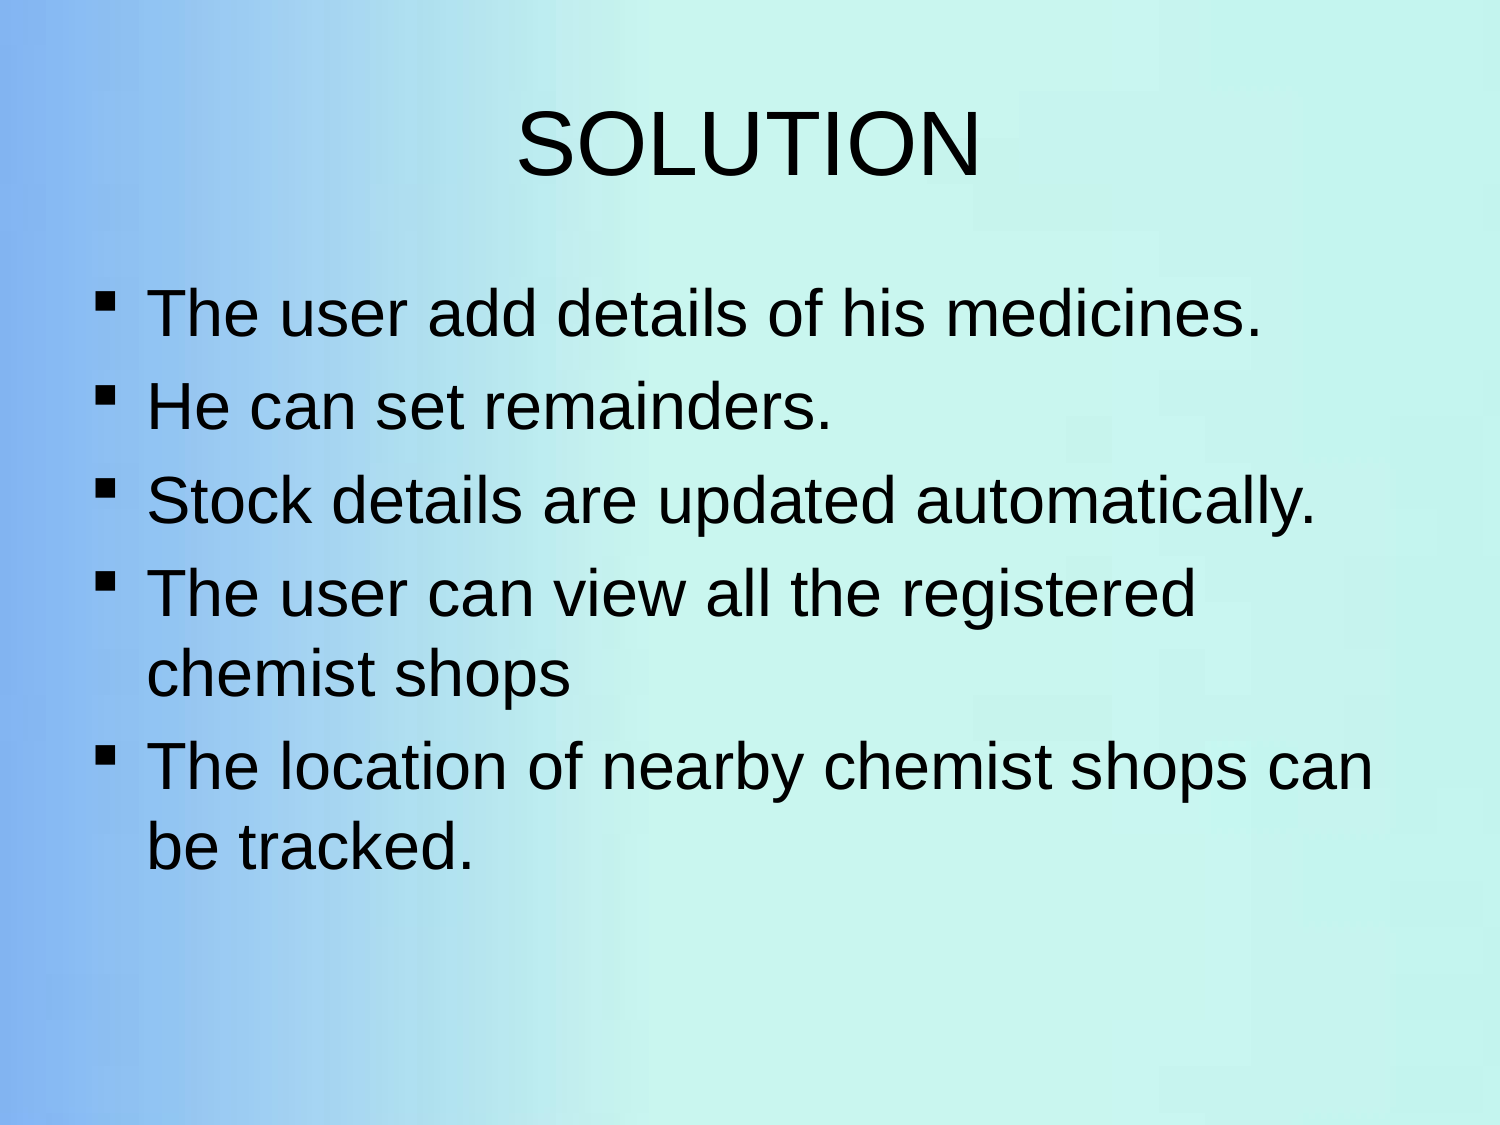

# SOLUTION
The user add details of his medicines.
He can set remainders.
Stock details are updated automatically.
The user can view all the registered chemist shops
The location of nearby chemist shops can be tracked.